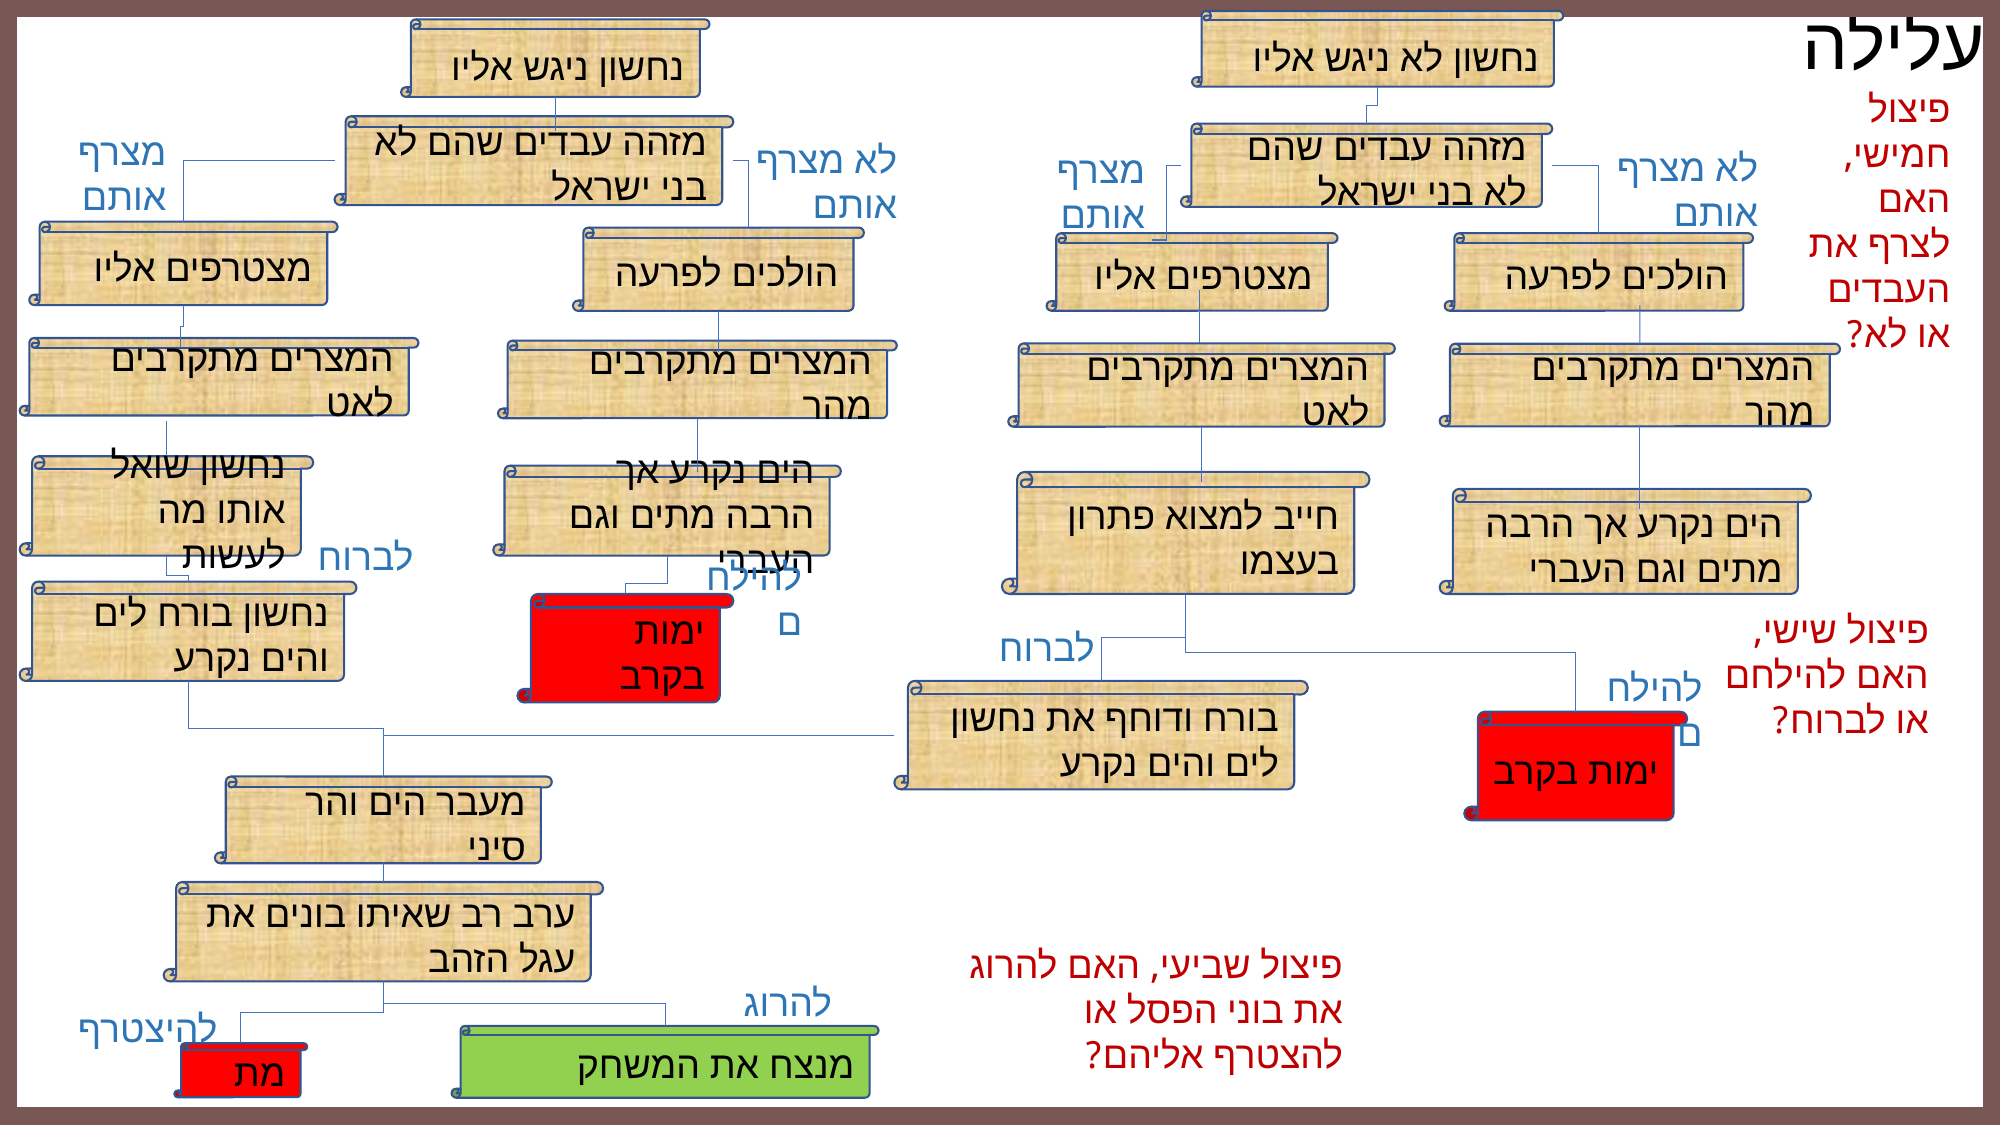

# עלילה
נחשון לא ניגש אליו

נחשון ניגש אליו

פיצול חמישי, האם לצרף את העבדים או לא?
מזהה עבדים שהם לא בני ישראל
מצרף אותם
מזהה עבדים שהם לא בני ישראל
לא מצרף אותם
לא מצרף אותם
מצרף אותם
מצטרפים אליו
הולכים לפרעה
מצטרפים אליו
הולכים לפרעה
המצרים מתקרבים לאט
המצרים מתקרבים מהר
המצרים מתקרבים לאט
המצרים מתקרבים מהר
נחשון שואל אותו מה לעשות
הים נקרע אך הרבה מתים וגם העברי
חייב למצוא פתרון בעצמו
הים נקרע אך הרבה מתים וגם העברי
לברוח
להילחם
נחשון בורח לים והים נקרע
ימות בקרב
פיצול שישי, האם להילחם או לברוח?
לברוח
להילחם
בורח ודוחף את נחשון לים והים נקרע
ימות בקרב
מעבר הים והר סיני
ערב רב שאיתו בונים את עגל הזהב
פיצול שביעי, האם להרוג את בוני הפסל או להצטרף אליהם?
להרוג
להיצטרף
מנצח את המשחק
מת